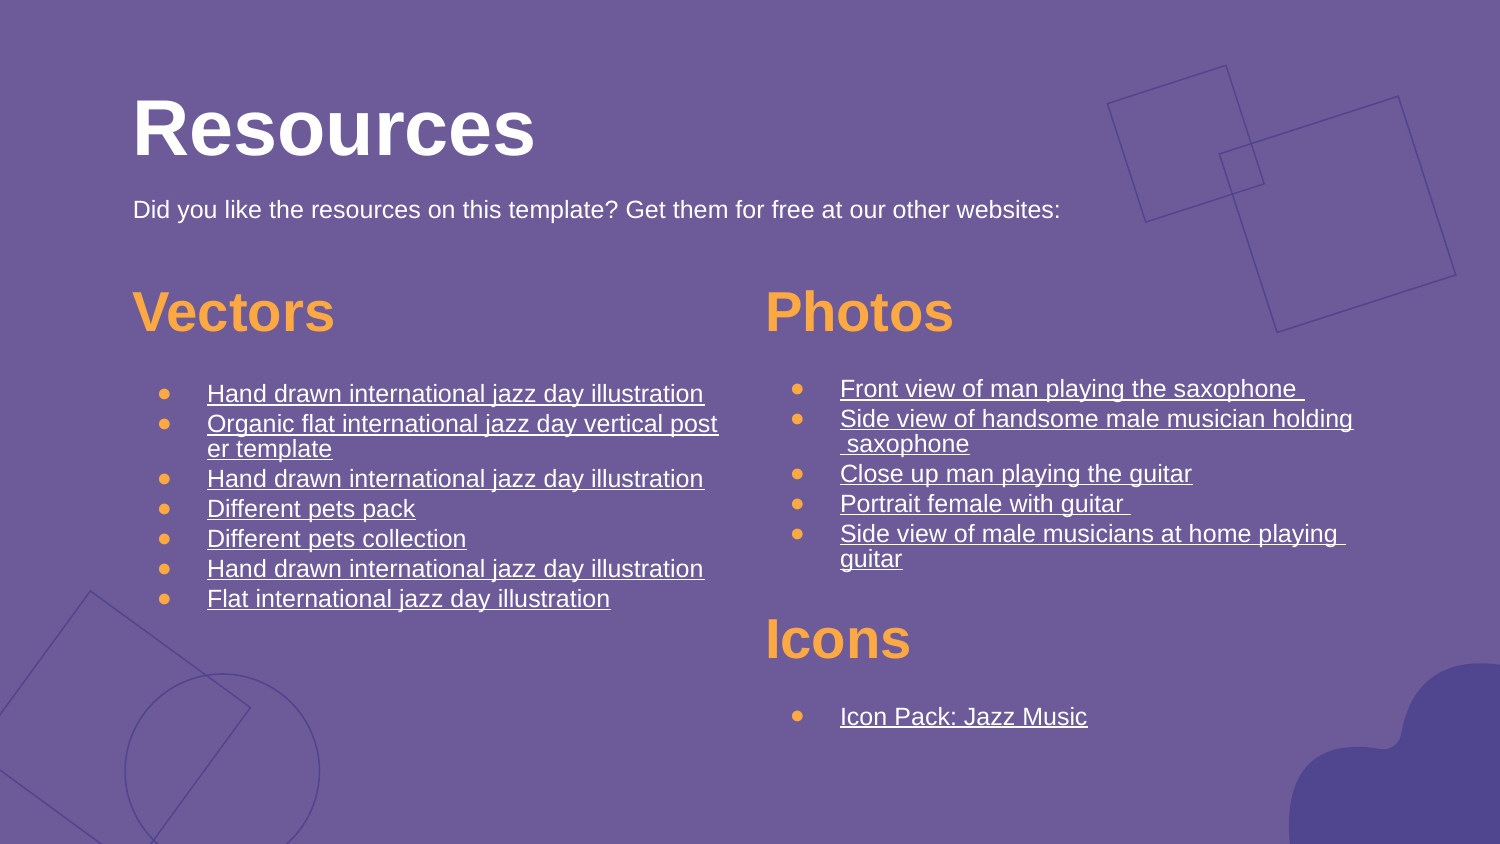

# Resources
Did you like the resources on this template? Get them for free at our other websites:
Vectors

Hand drawn international jazz day illustration
Organic flat international jazz day vertical poster template
Hand drawn international jazz day illustration
Different pets pack
Different pets collection
Hand drawn international jazz day illustration
Flat international jazz day illustration

Photos

Front view of man playing the saxophone
Side view of handsome male musician holding saxophone
Close up man playing the guitar
Portrait female with guitar
Side view of male musicians at home playing guitar

Icons

Icon Pack: Jazz Music